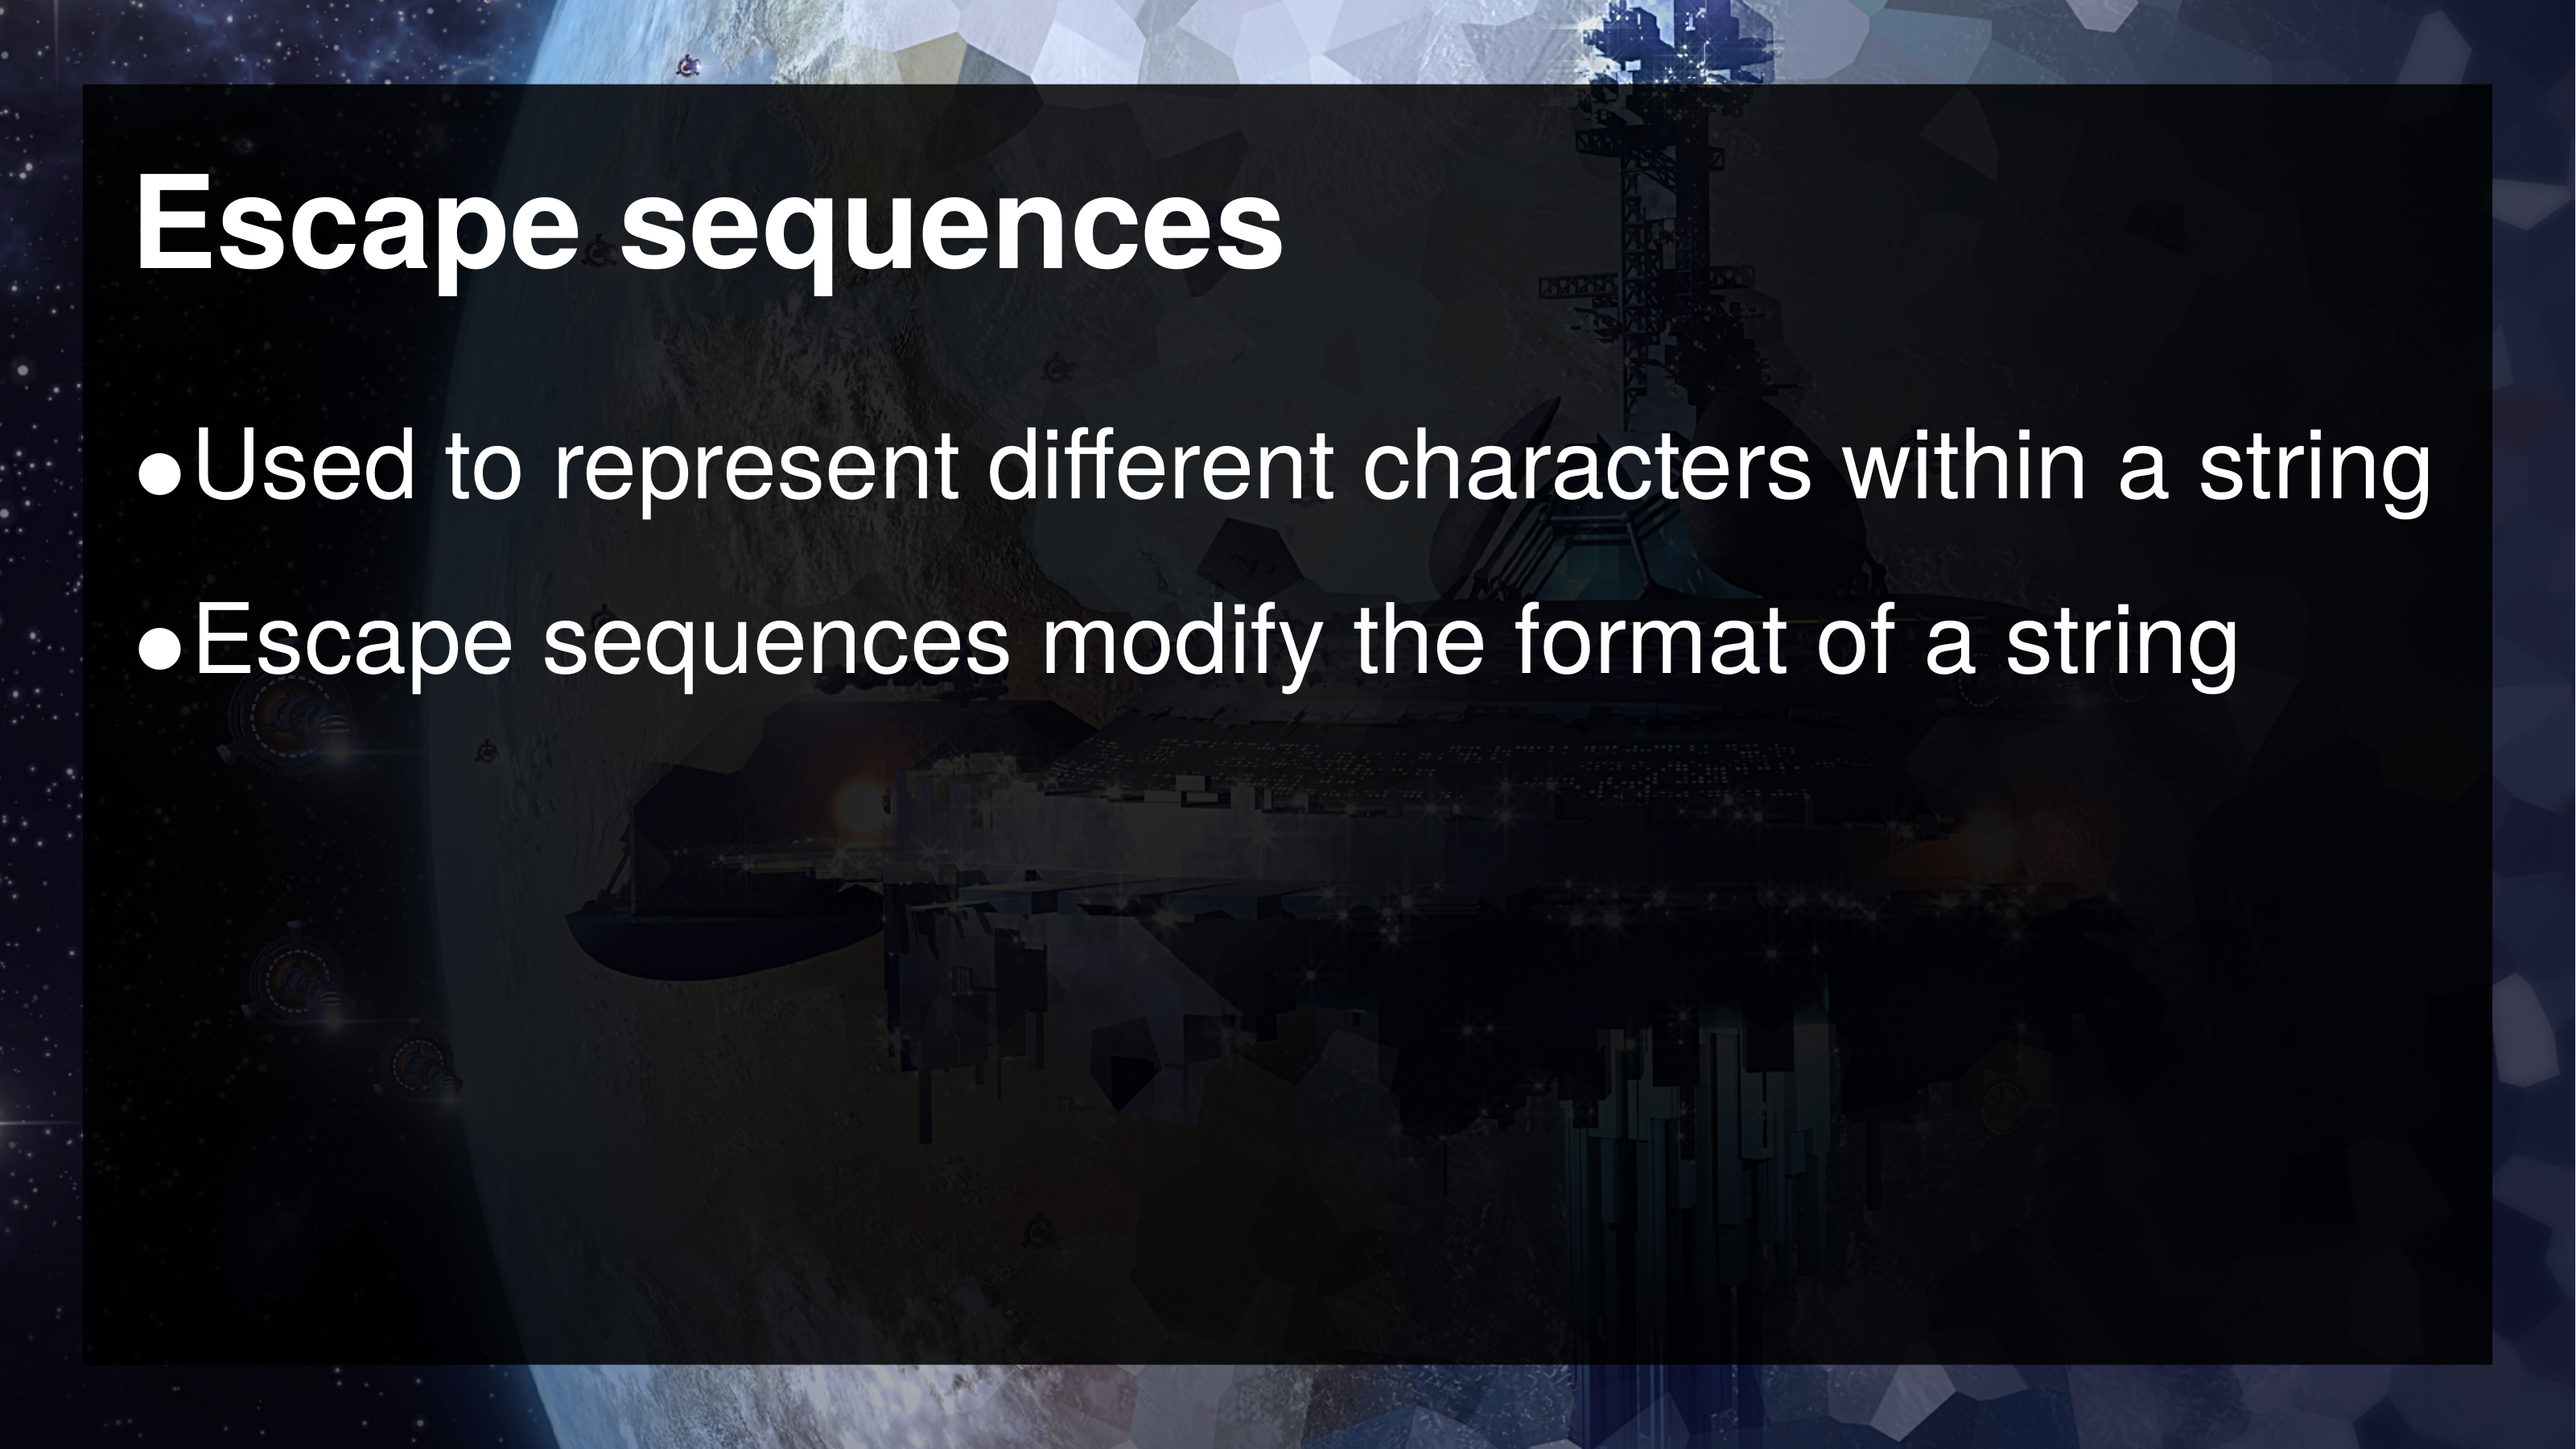

# Escape sequences
Used to represent different characters within a string
Escape sequences modify the format of a string